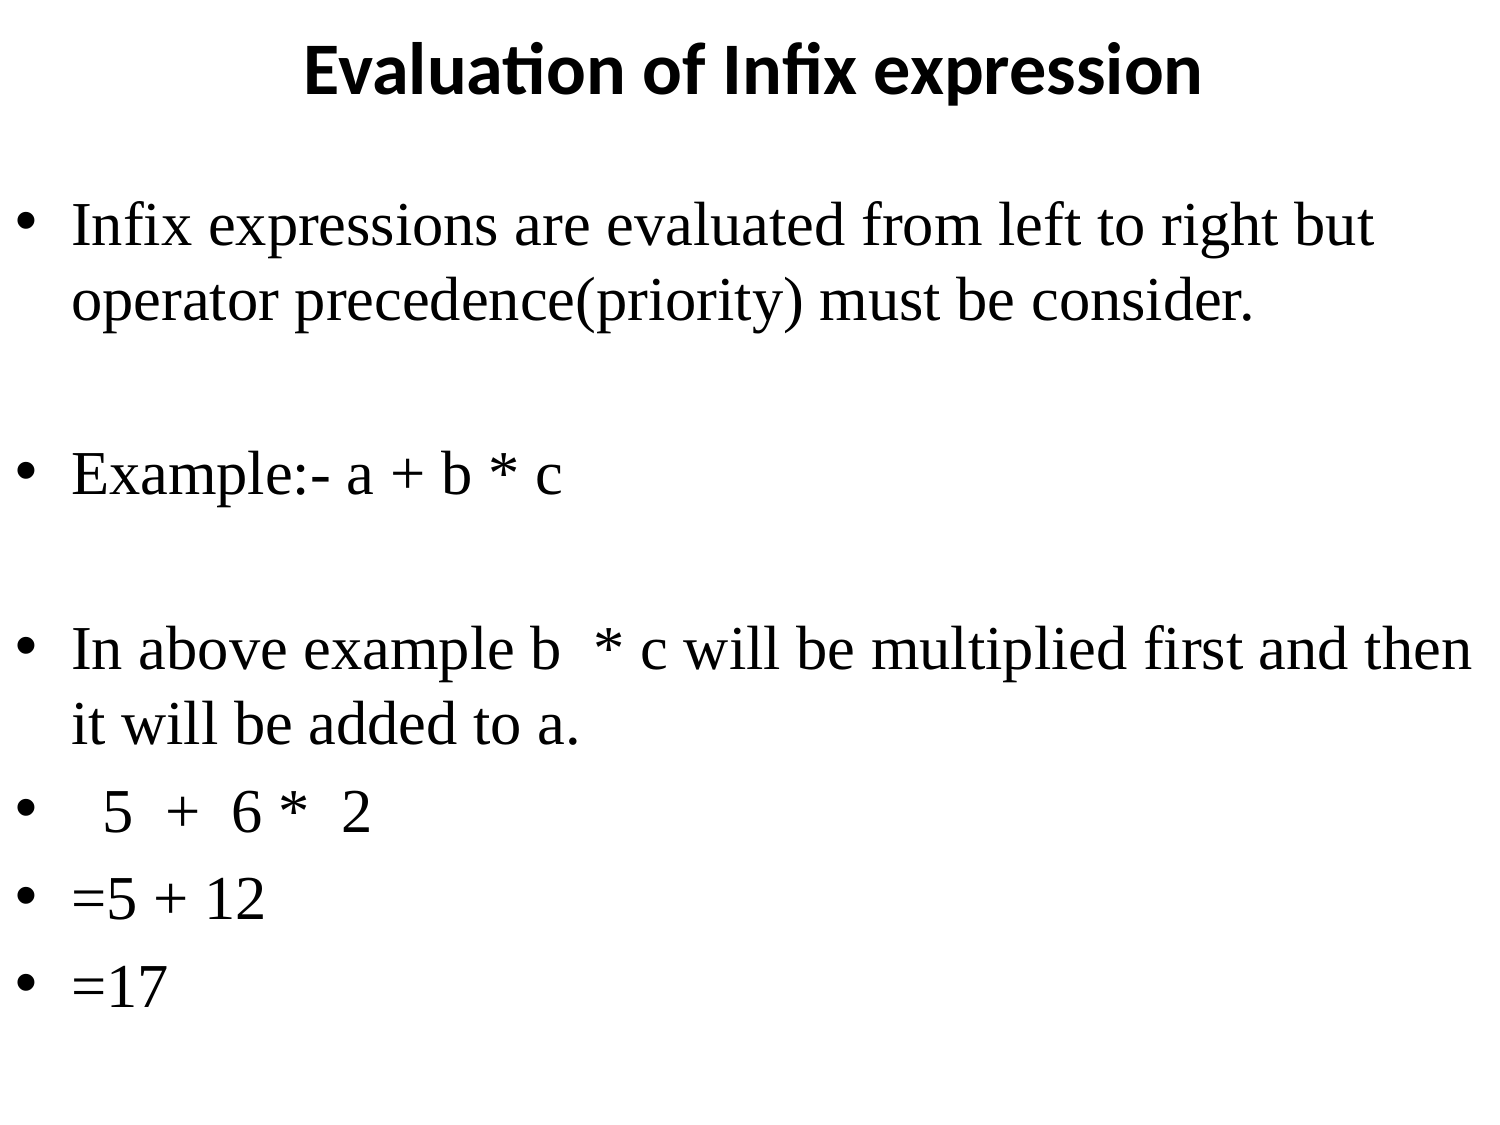

# Evaluation of Infix expression
Infix expressions are evaluated from left to right but operator precedence(priority) must be consider.

Example:- a + b * c

In above example b  * c will be multiplied first and then it will be added to a.
  5  +  6 *  2
=5 + 12
=17